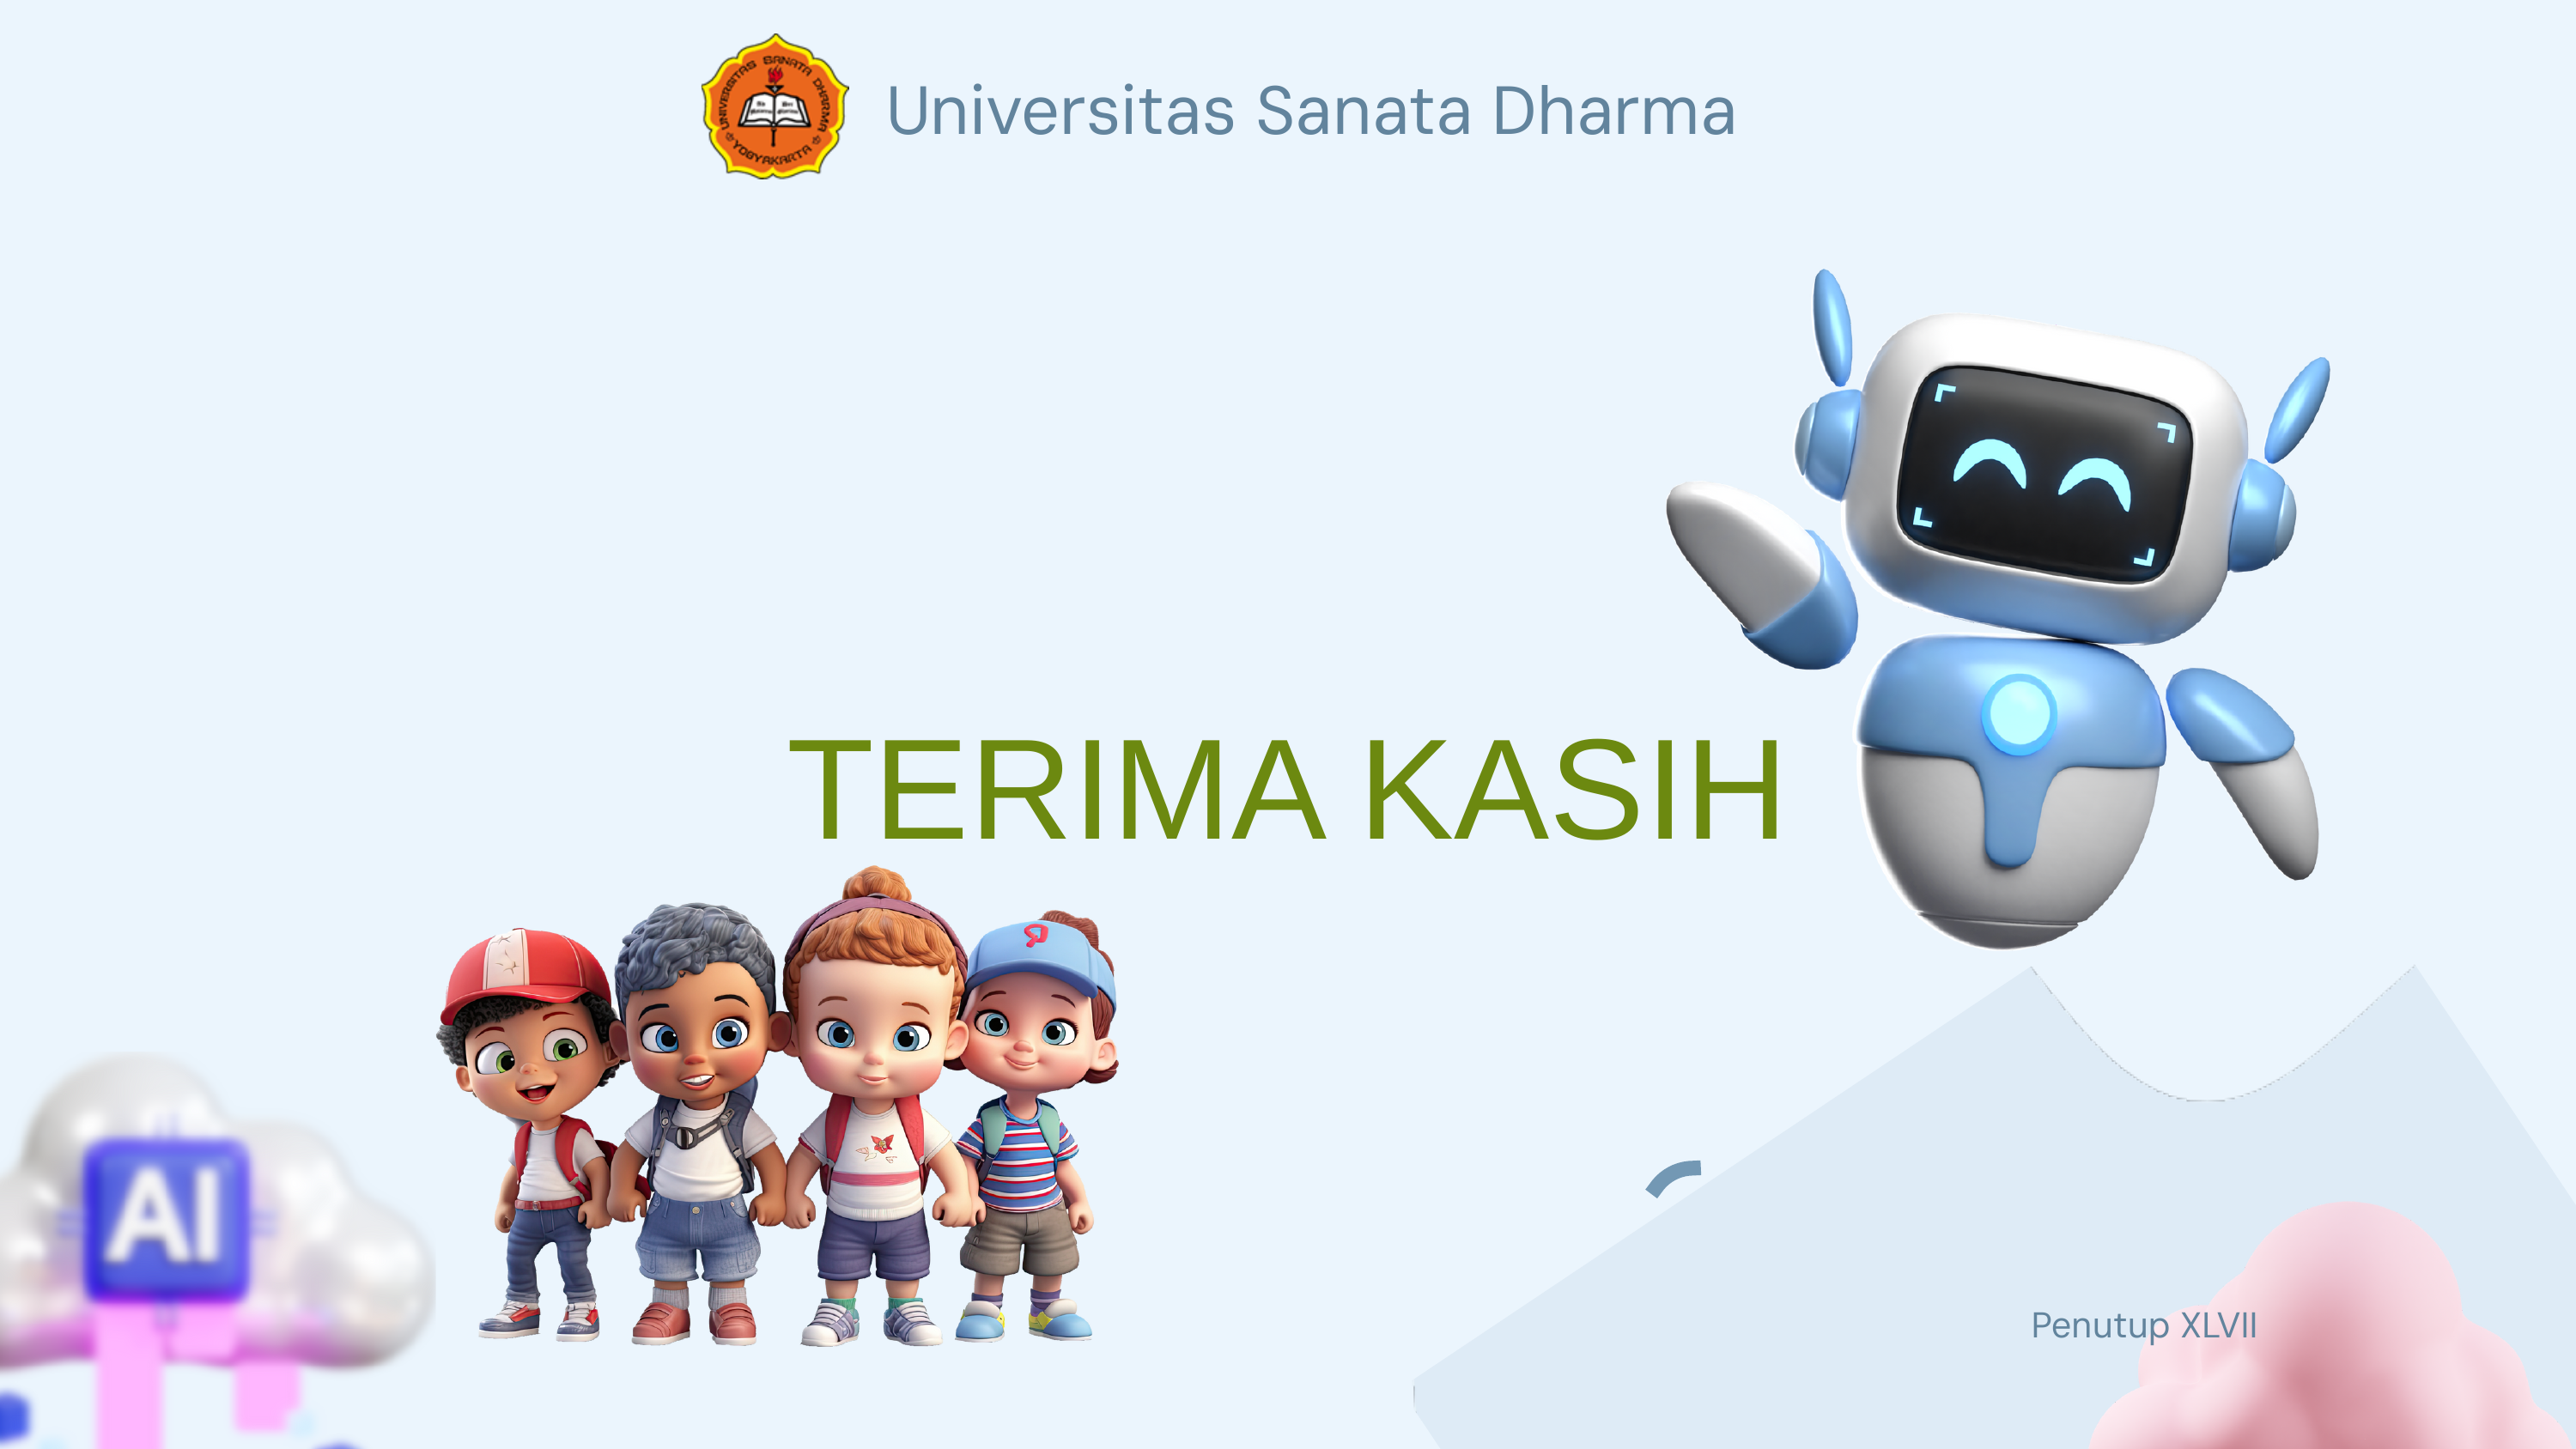

Universitas Sanata Dharma

TERIMA KASIH

Penutup XLVII